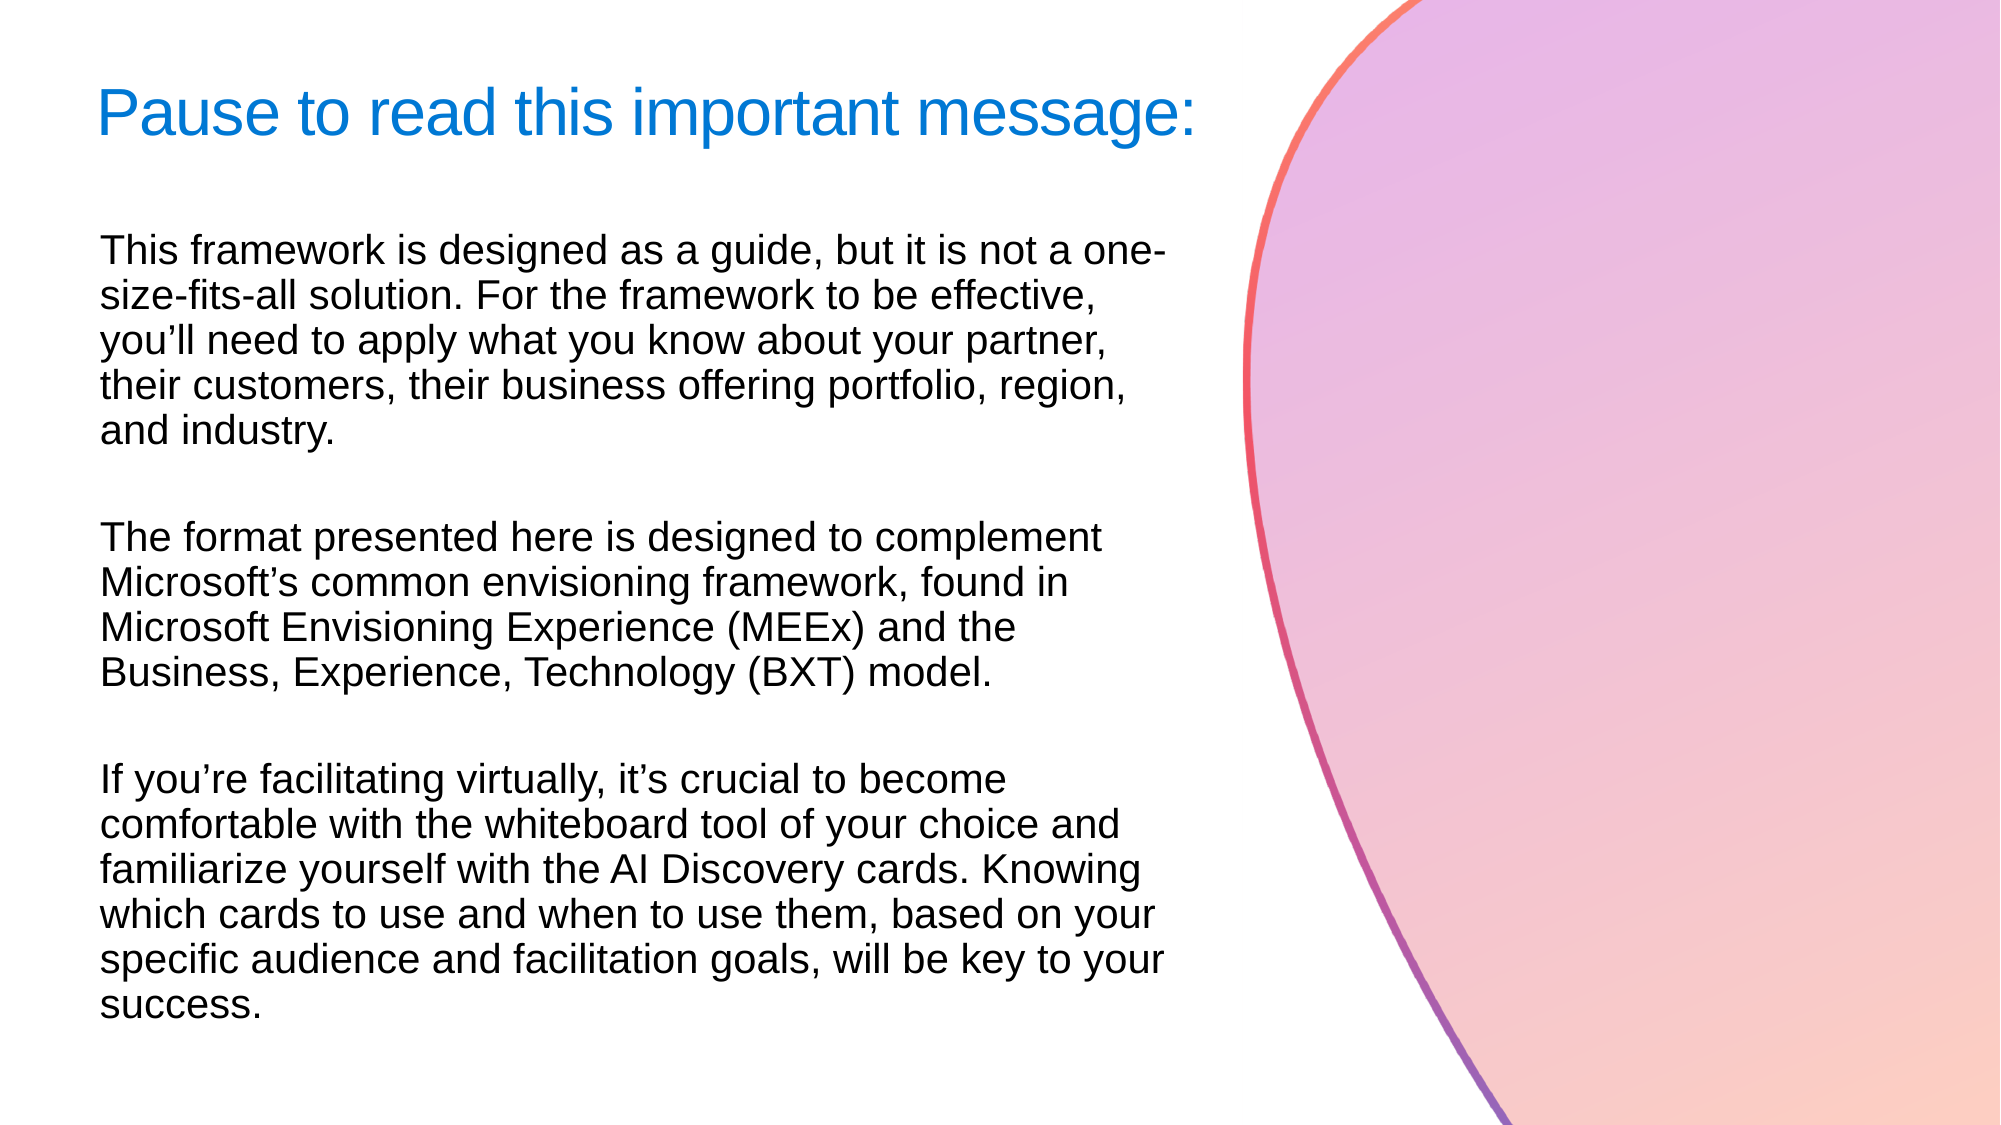

# Pause to read this important message:
This framework is designed as a guide, but it is not a one-size-fits-all solution. For the framework to be effective, you’ll need to apply what you know about your partner, their customers, their business offering portfolio, region, and industry.

The format presented here is designed to complement Microsoft’s common envisioning framework, found in Microsoft Envisioning Experience (MEEx) and the Business, Experience, Technology (BXT) model.

If you’re facilitating virtually, it’s crucial to become comfortable with the whiteboard tool of your choice and familiarize yourself with the AI Discovery cards. Knowing which cards to use and when to use them, based on your specific audience and facilitation goals, will be key to your success.